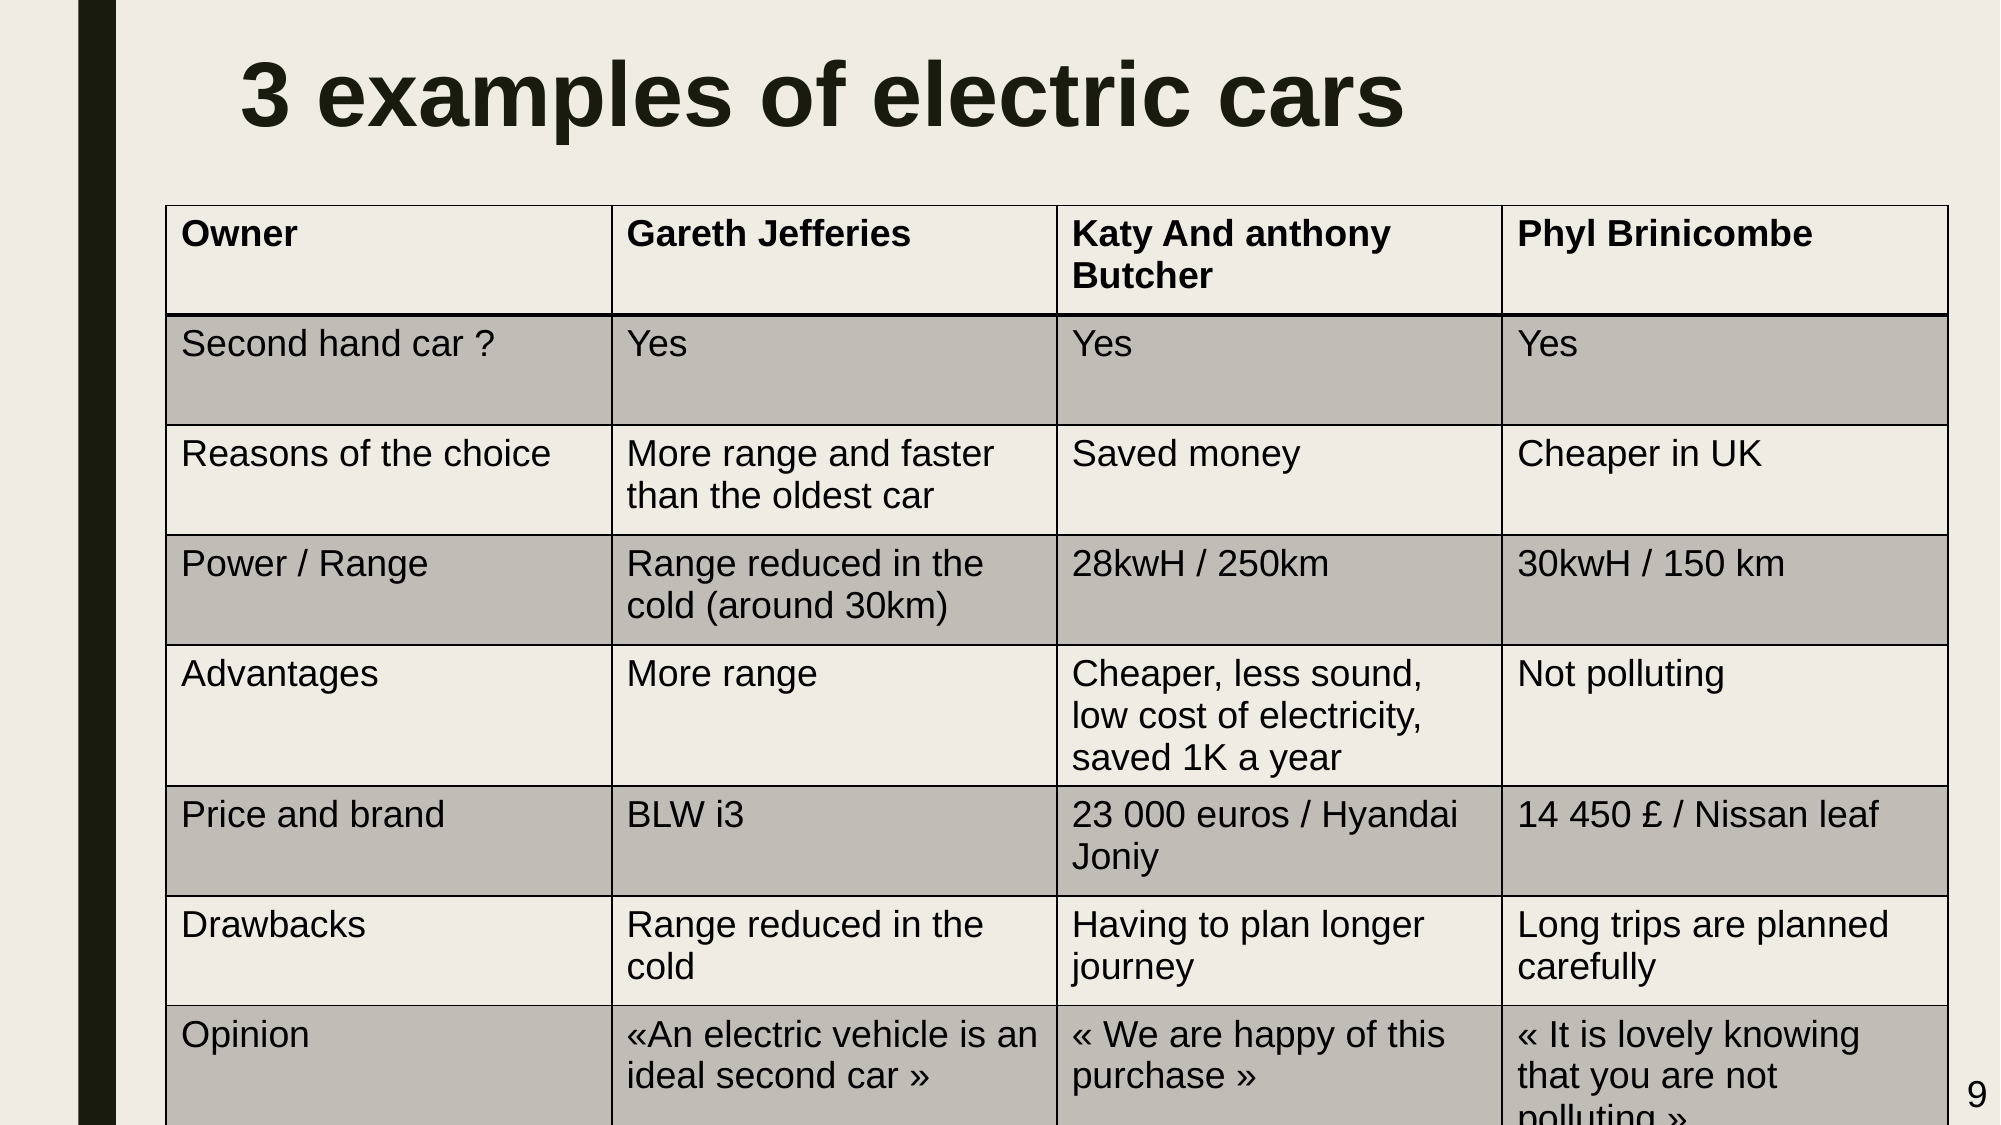

# 3 examples of electric cars
| Owner | Gareth Jefferies | Katy And anthony Butcher | Phyl Brinicombe |
| --- | --- | --- | --- |
| Second hand car ? | Yes | Yes | Yes |
| Reasons of the choice | More range and faster than the oldest car | Saved money | Cheaper in UK |
| Power / Range | Range reduced in the cold (around 30km) | 28kwH / 250km | 30kwH / 150 km |
| Advantages | More range | Cheaper, less sound, low cost of electricity, saved 1K a year | Not polluting |
| Price and brand | BLW i3 | 23 000 euros / Hyandai Joniy | 14 450 £ / Nissan leaf |
| Drawbacks | Range reduced in the cold | Having to plan longer journey | Long trips are planned carefully |
| Opinion | «An electric vehicle is an ideal second car » | « We are happy of this purchase » | « It is lovely knowing that you are not polluting » |
9